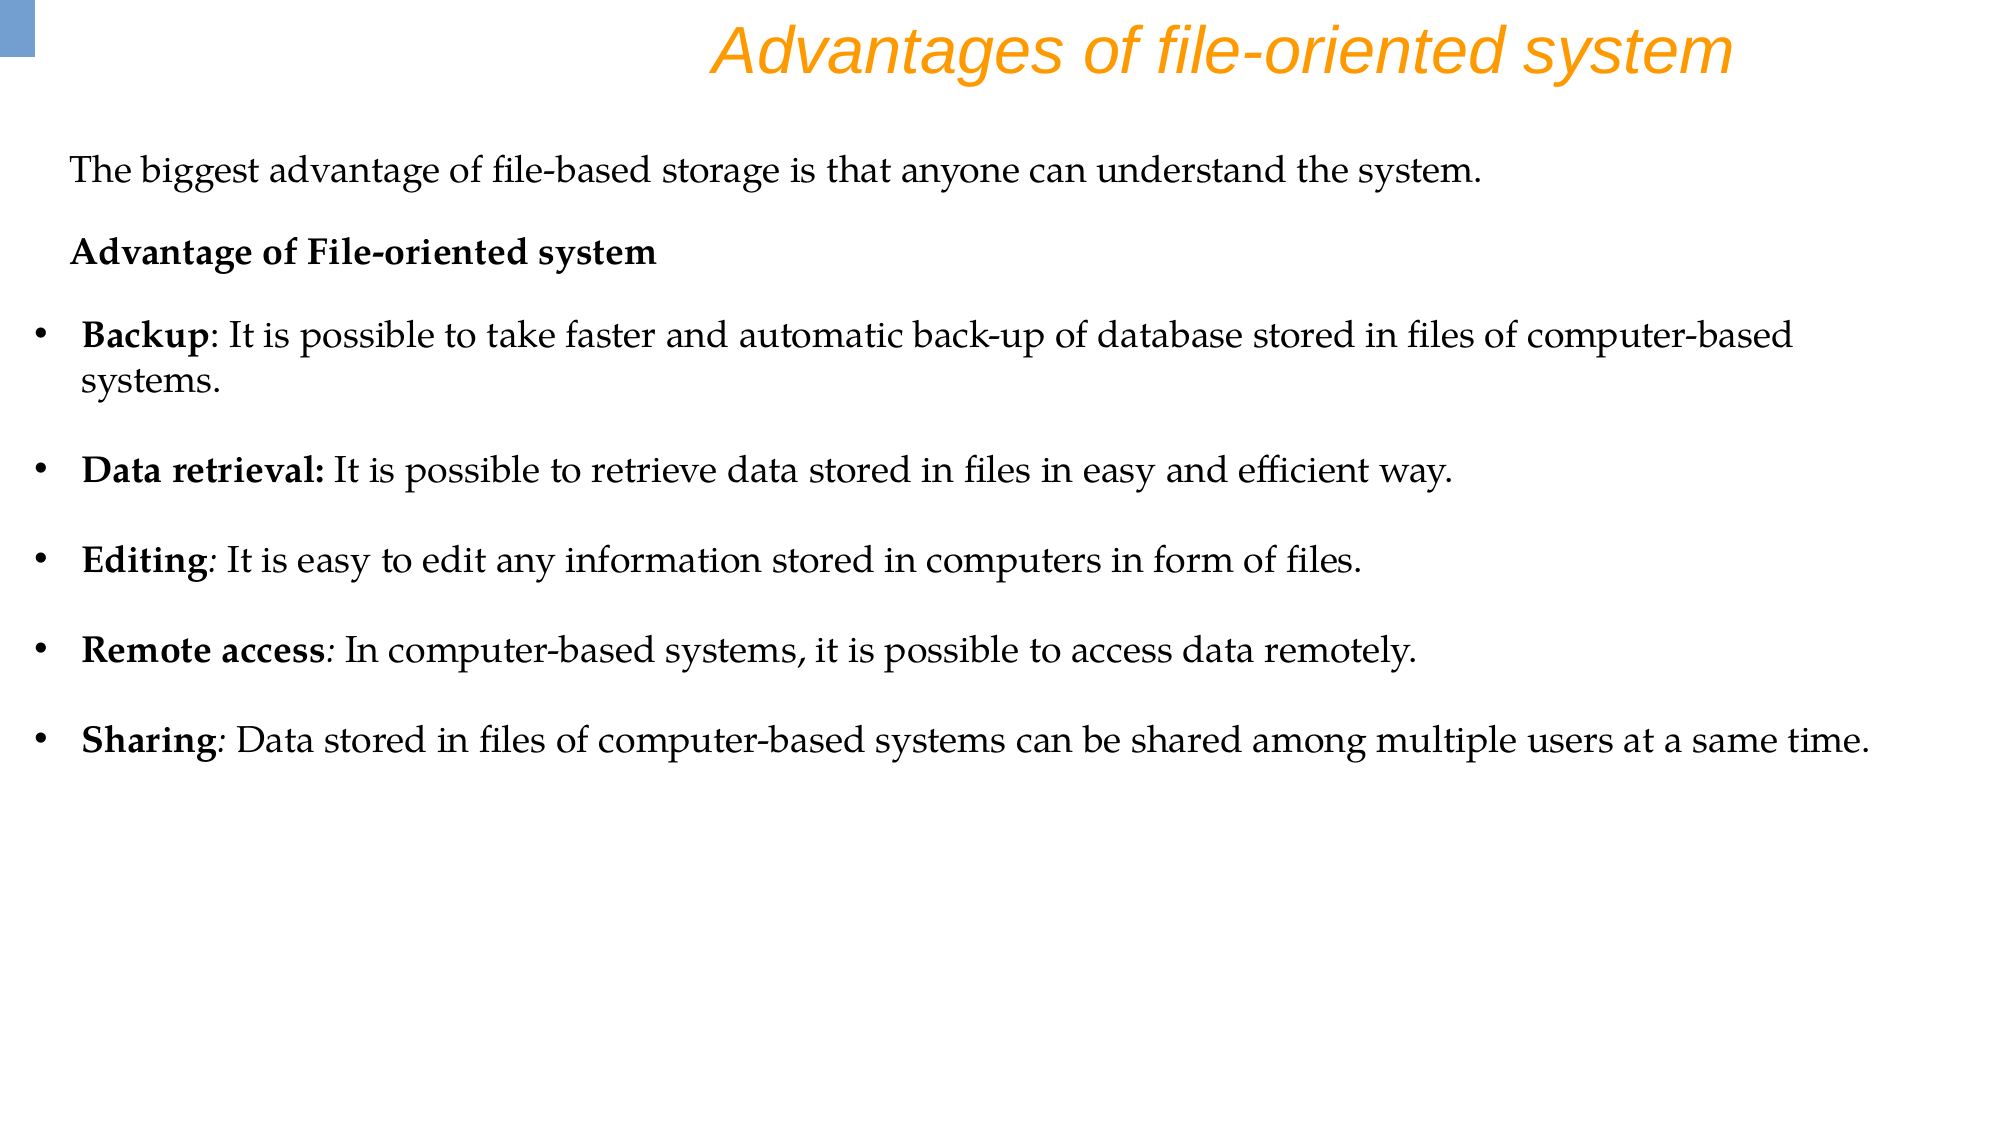

Advantages of file-oriented system
The biggest advantage of file-based storage is that anyone can understand the system.
Advantage of File-oriented system
Backup: It is possible to take faster and automatic back-up of database stored in files of computer-based systems.

Data retrieval: It is possible to retrieve data stored in files in easy and efficient way.

Editing: It is easy to edit any information stored in computers in form of files.

Remote access: In computer-based systems, it is possible to access data remotely.

Sharing: Data stored in files of computer-based systems can be shared among multiple users at a same time.